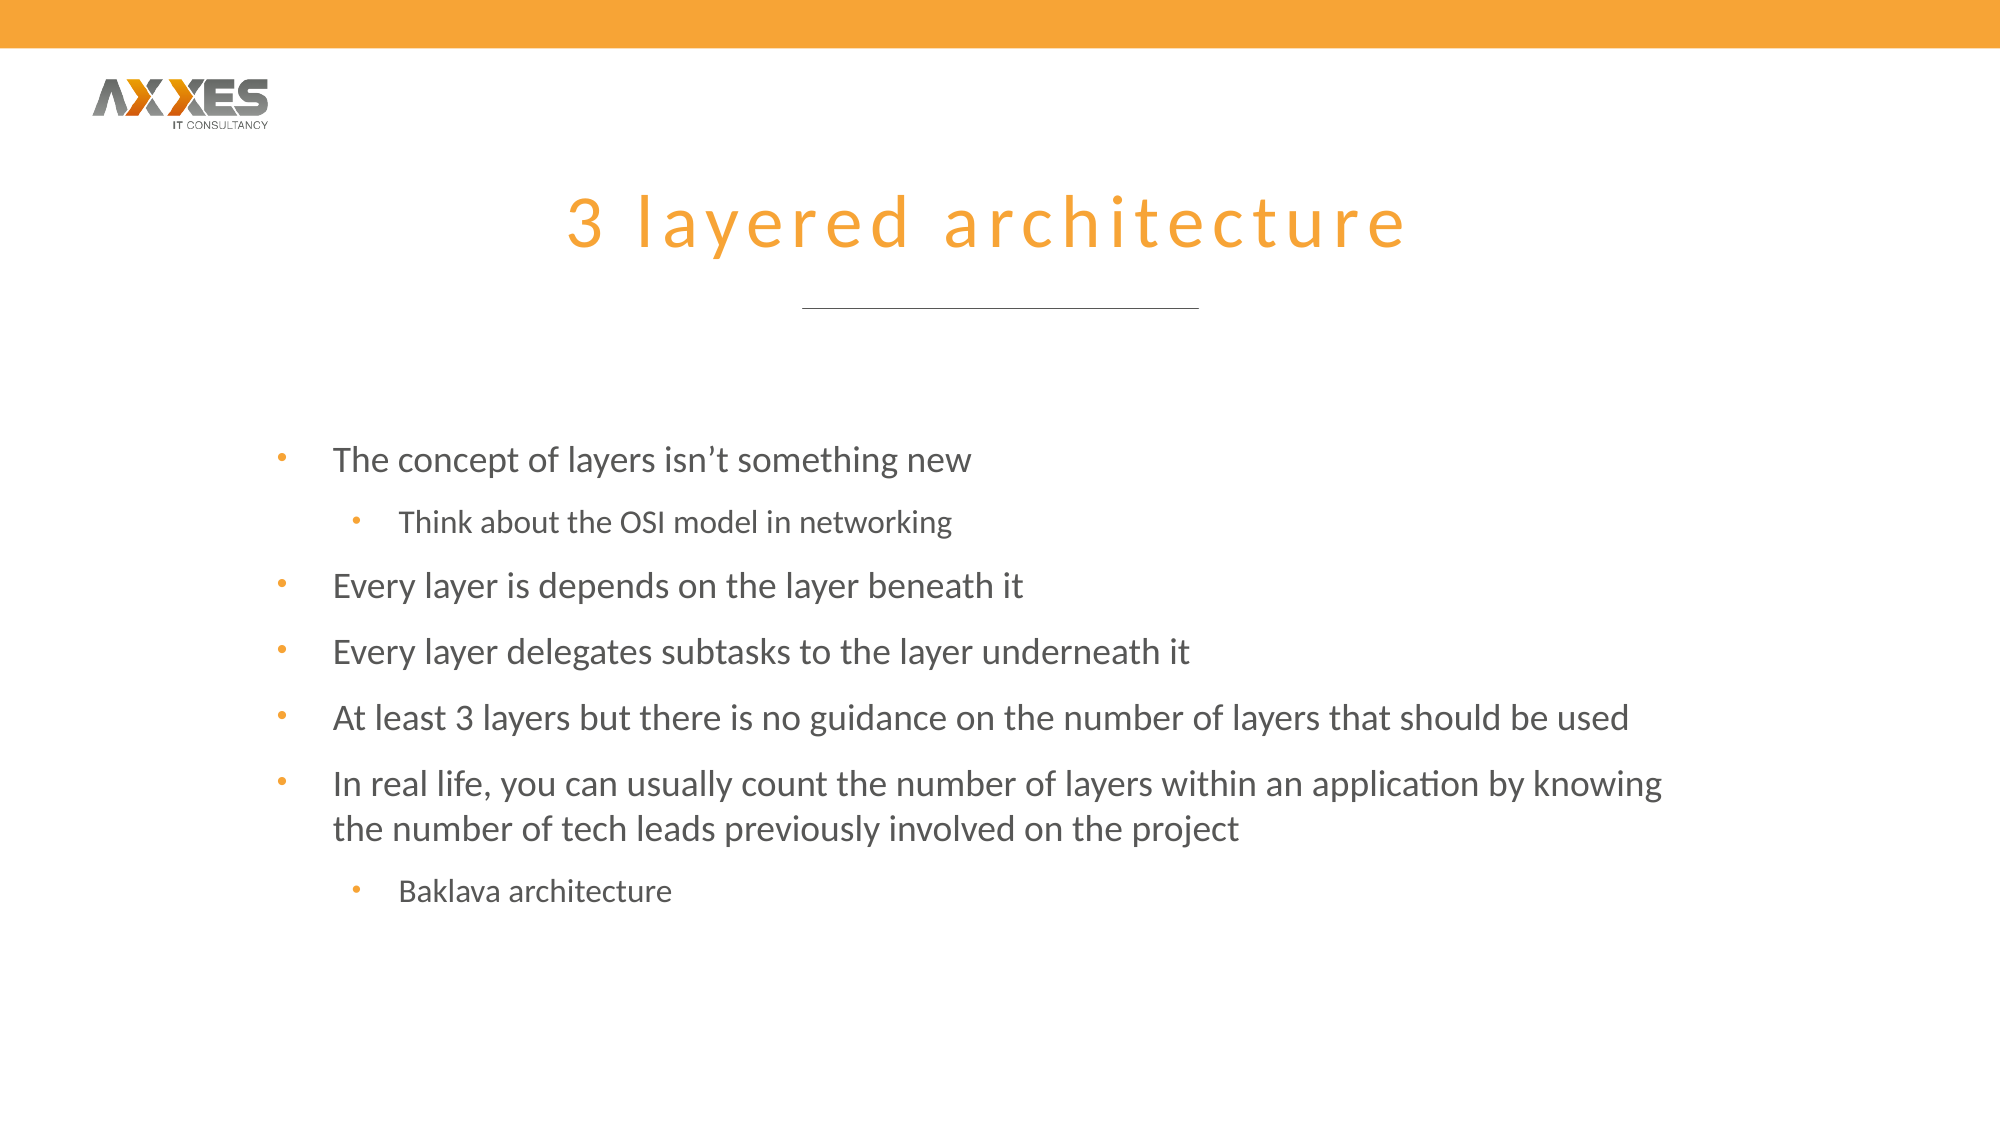

# 3 layered architecture
The concept of layers isn’t something new
Think about the OSI model in networking
Every layer is depends on the layer beneath it
Every layer delegates subtasks to the layer underneath it
At least 3 layers but there is no guidance on the number of layers that should be used
In real life, you can usually count the number of layers within an application by knowing the number of tech leads previously involved on the project
Baklava architecture